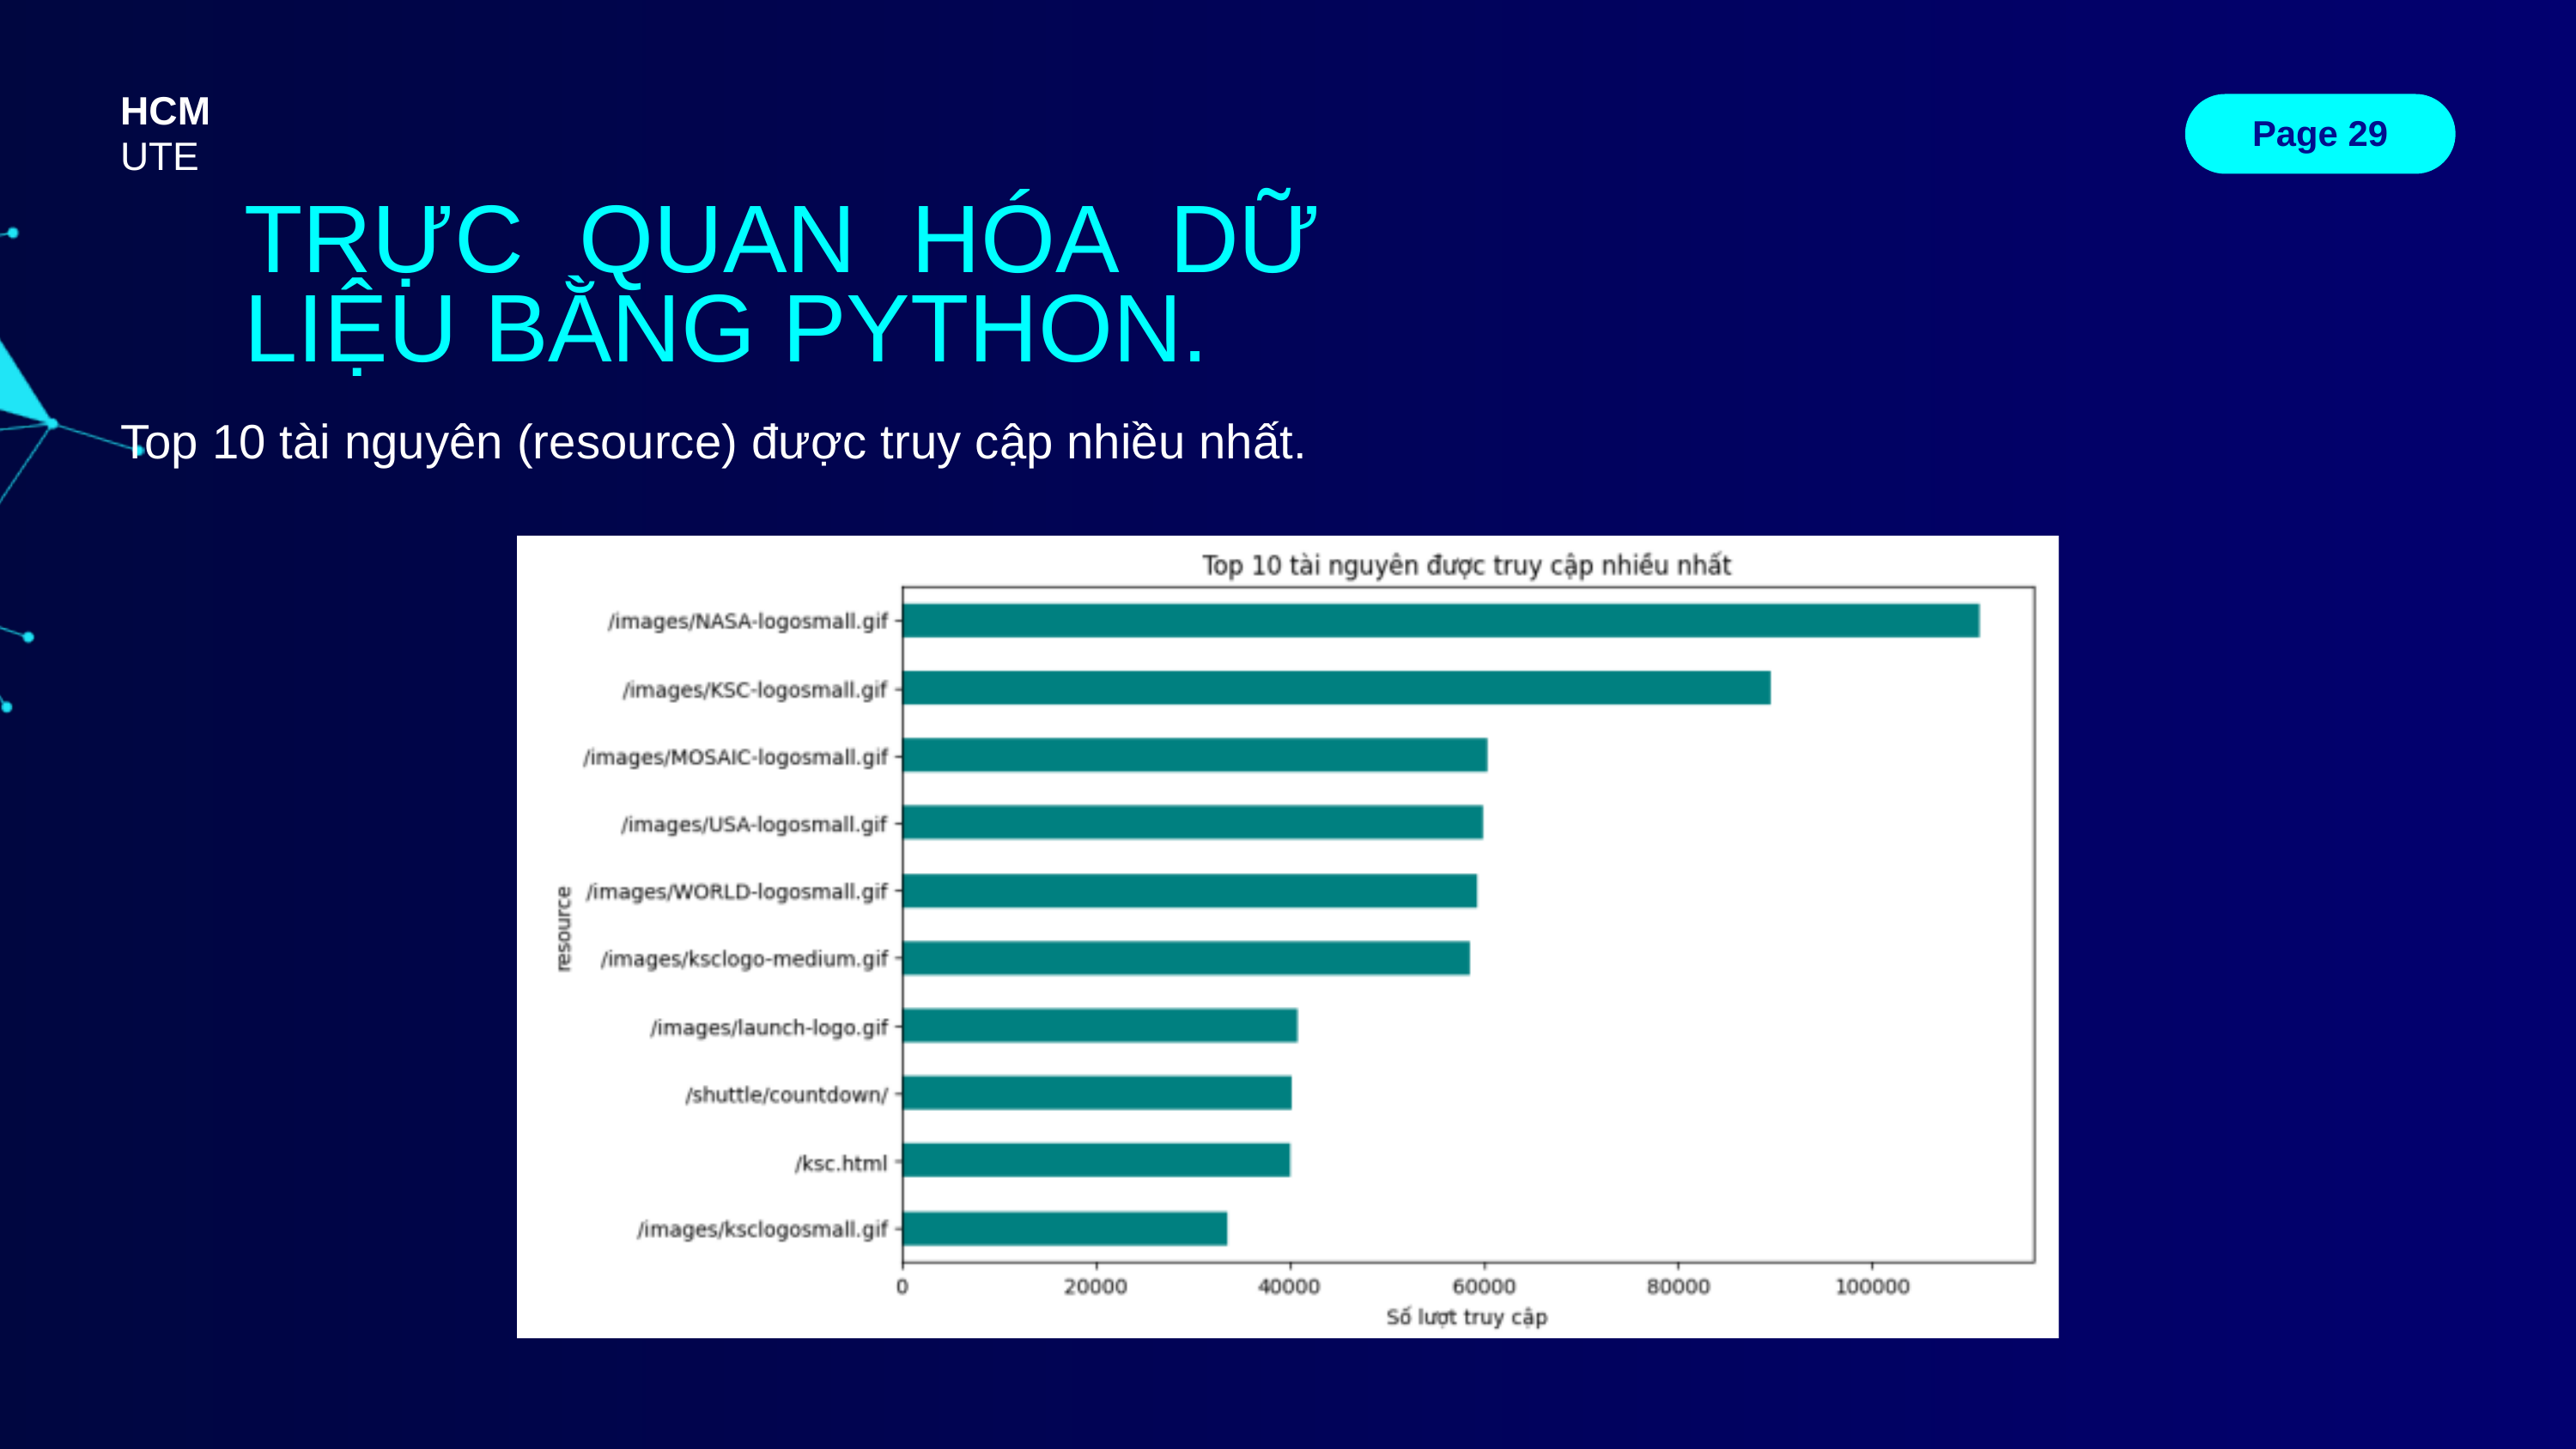

HCM

Page 29
UTE

TRỰC QUAN HÓA DỮ LIỆU BẰNG PYTHON.

Top 10 tài nguyên (resource) được truy cập nhiều nhất.